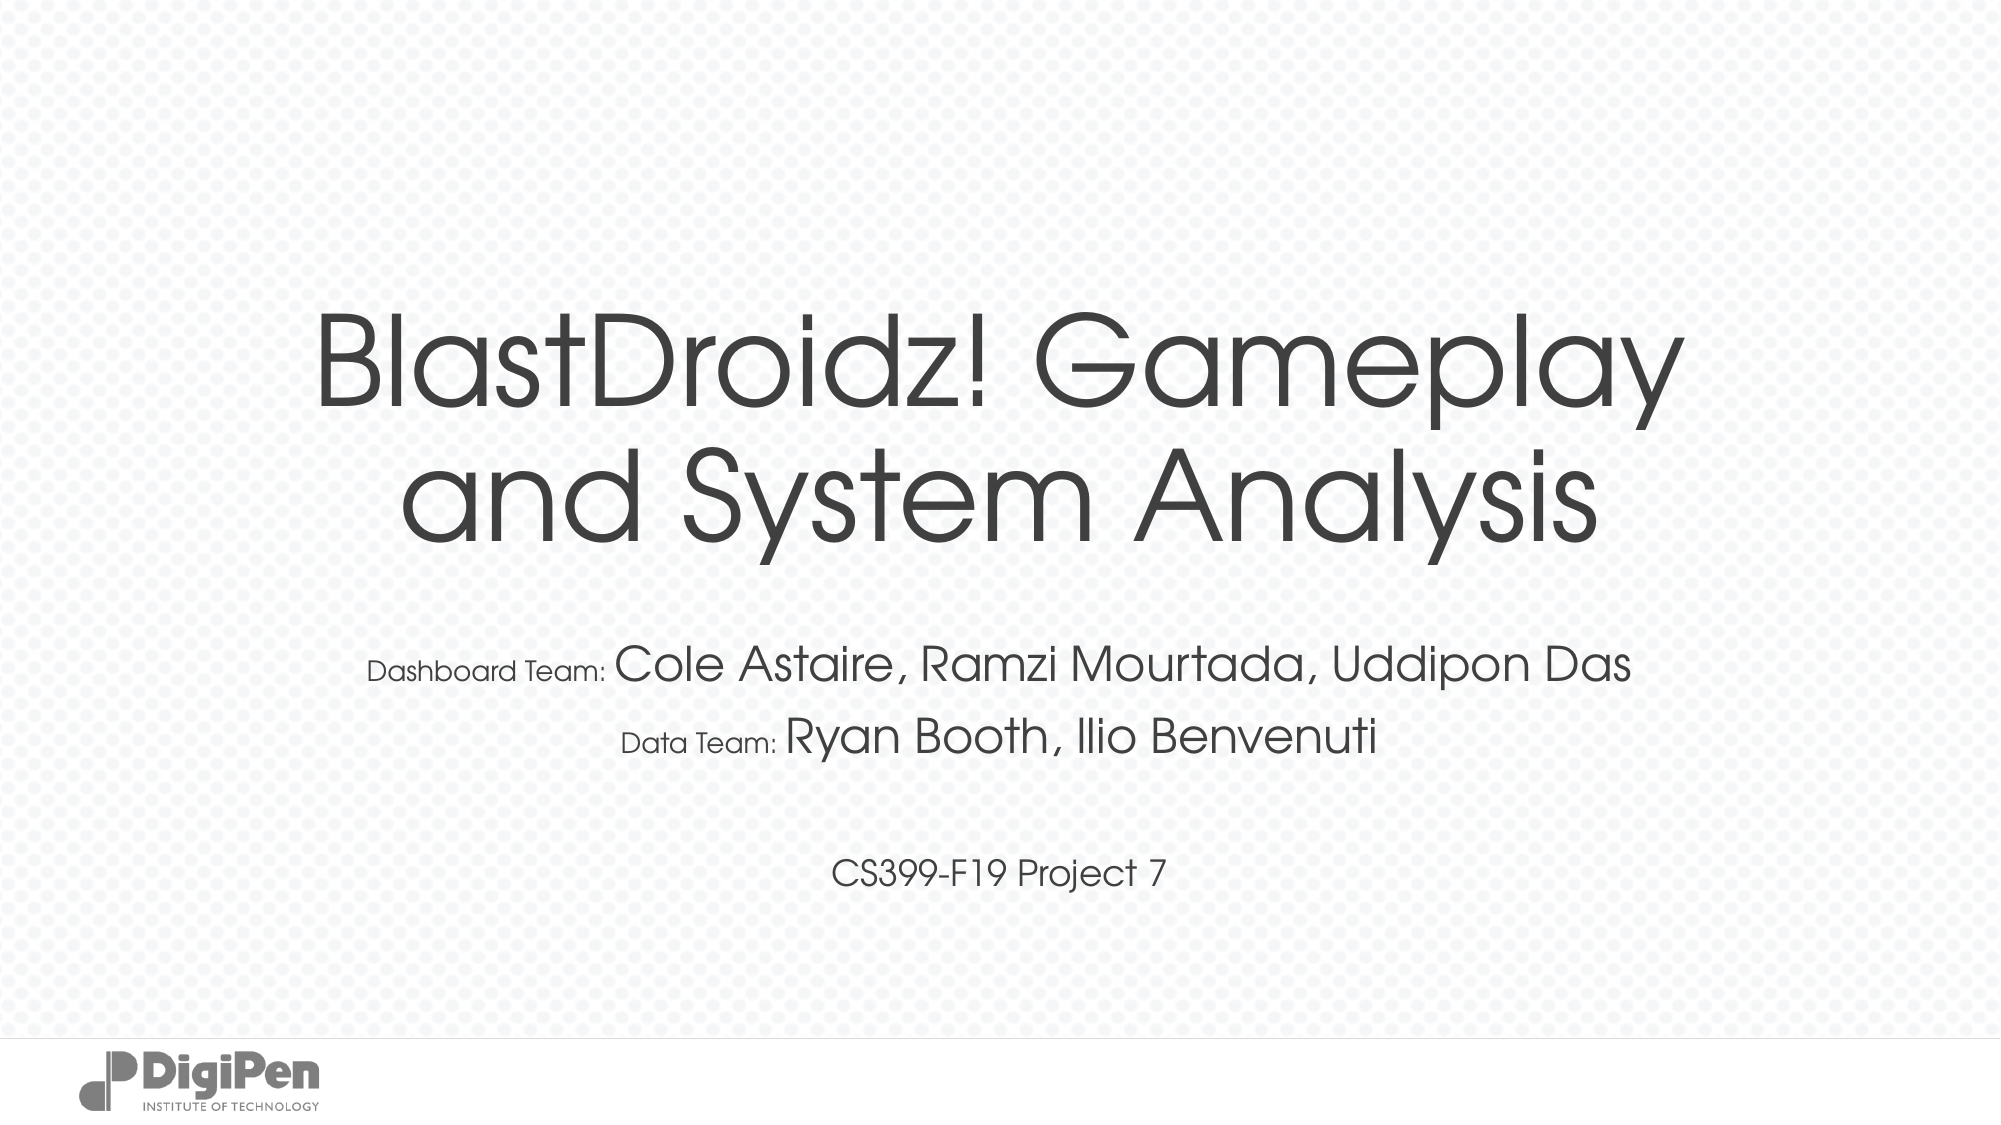

# BlastDroidz! Gameplay and System Analysis
Dashboard Team: Cole Astaire, Ramzi Mourtada, Uddipon Das
Data Team: Ryan Booth, Ilio Benvenuti

CS399-F19 Project 7